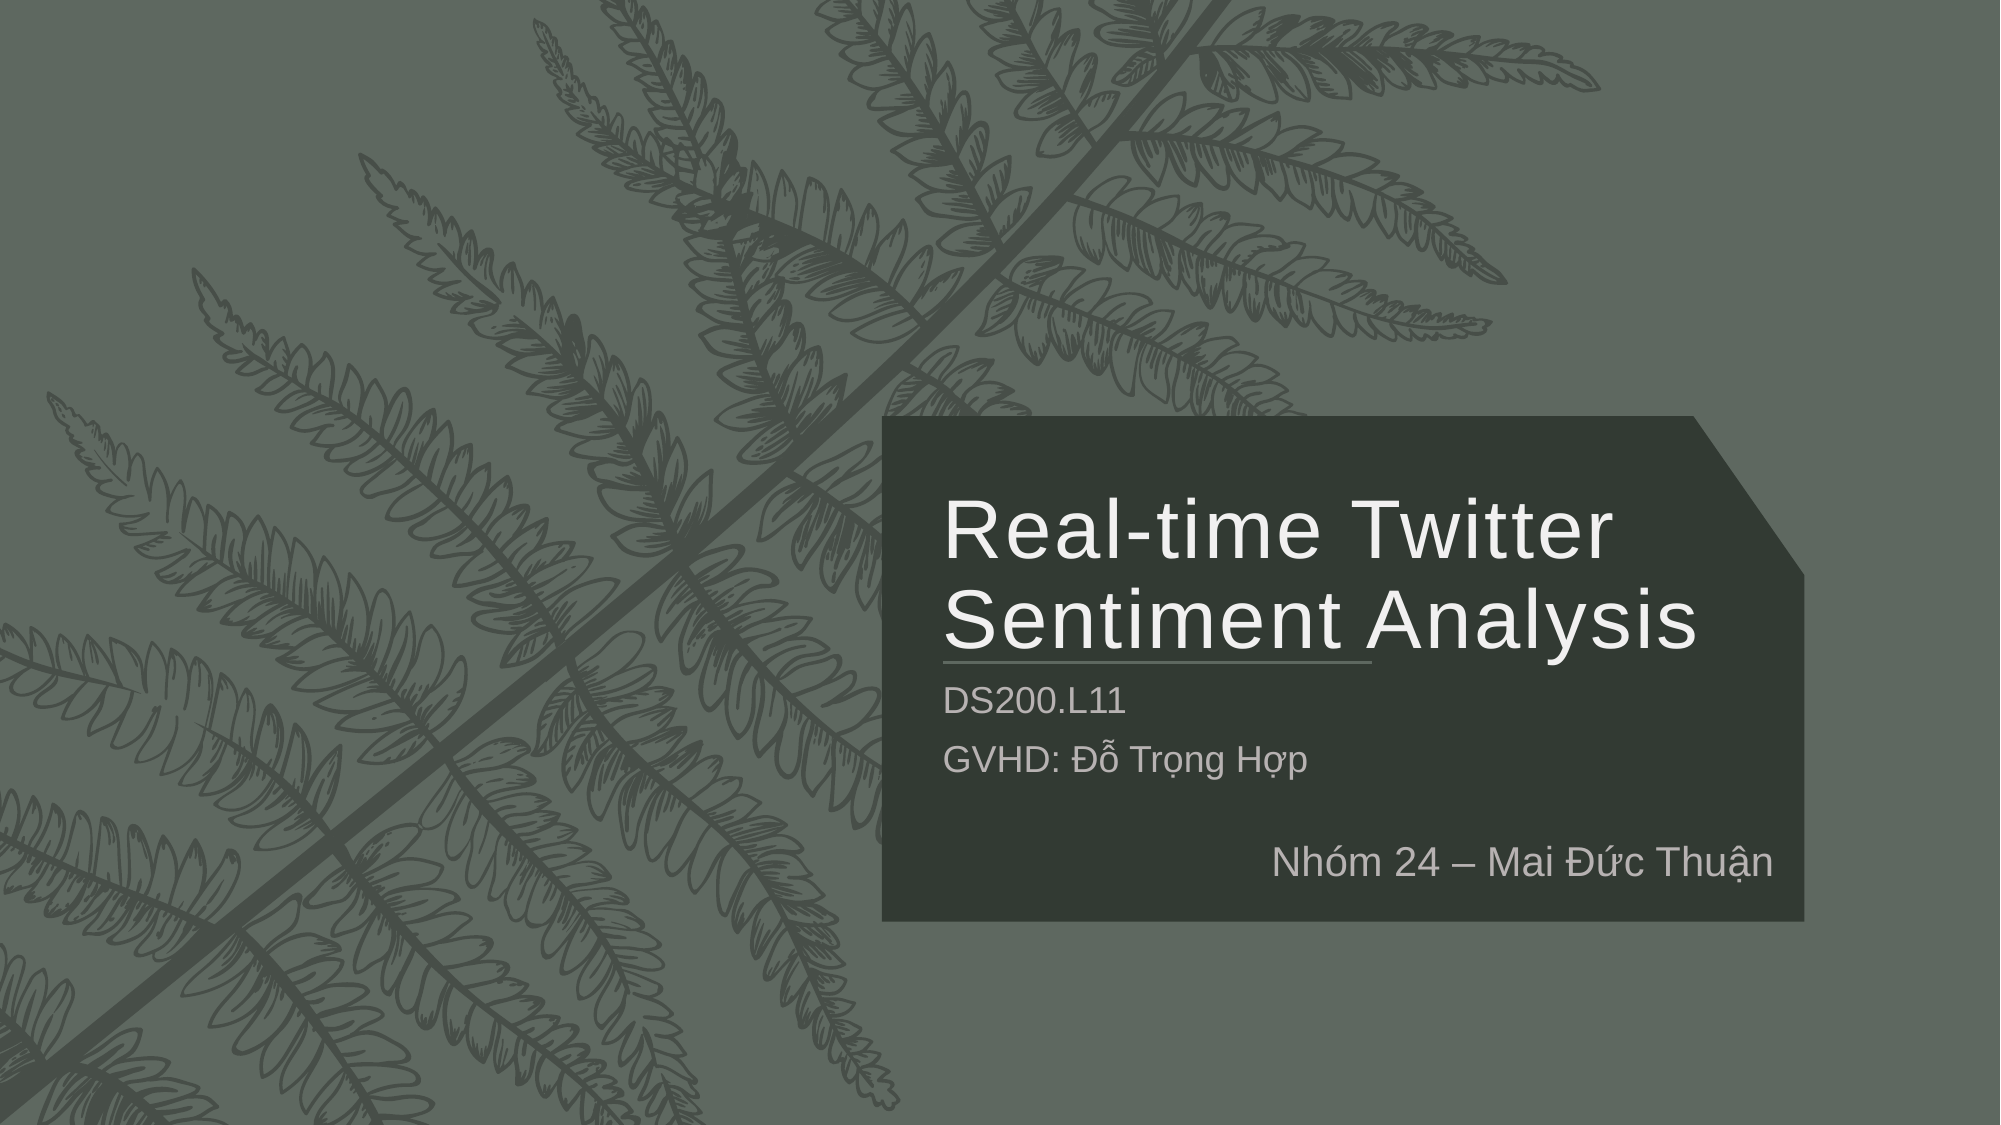

# Real-time Twitter Sentiment Analysis
DS200.L11
GVHD: Đỗ Trọng Hợp
Nhóm 24 – Mai Đức Thuận